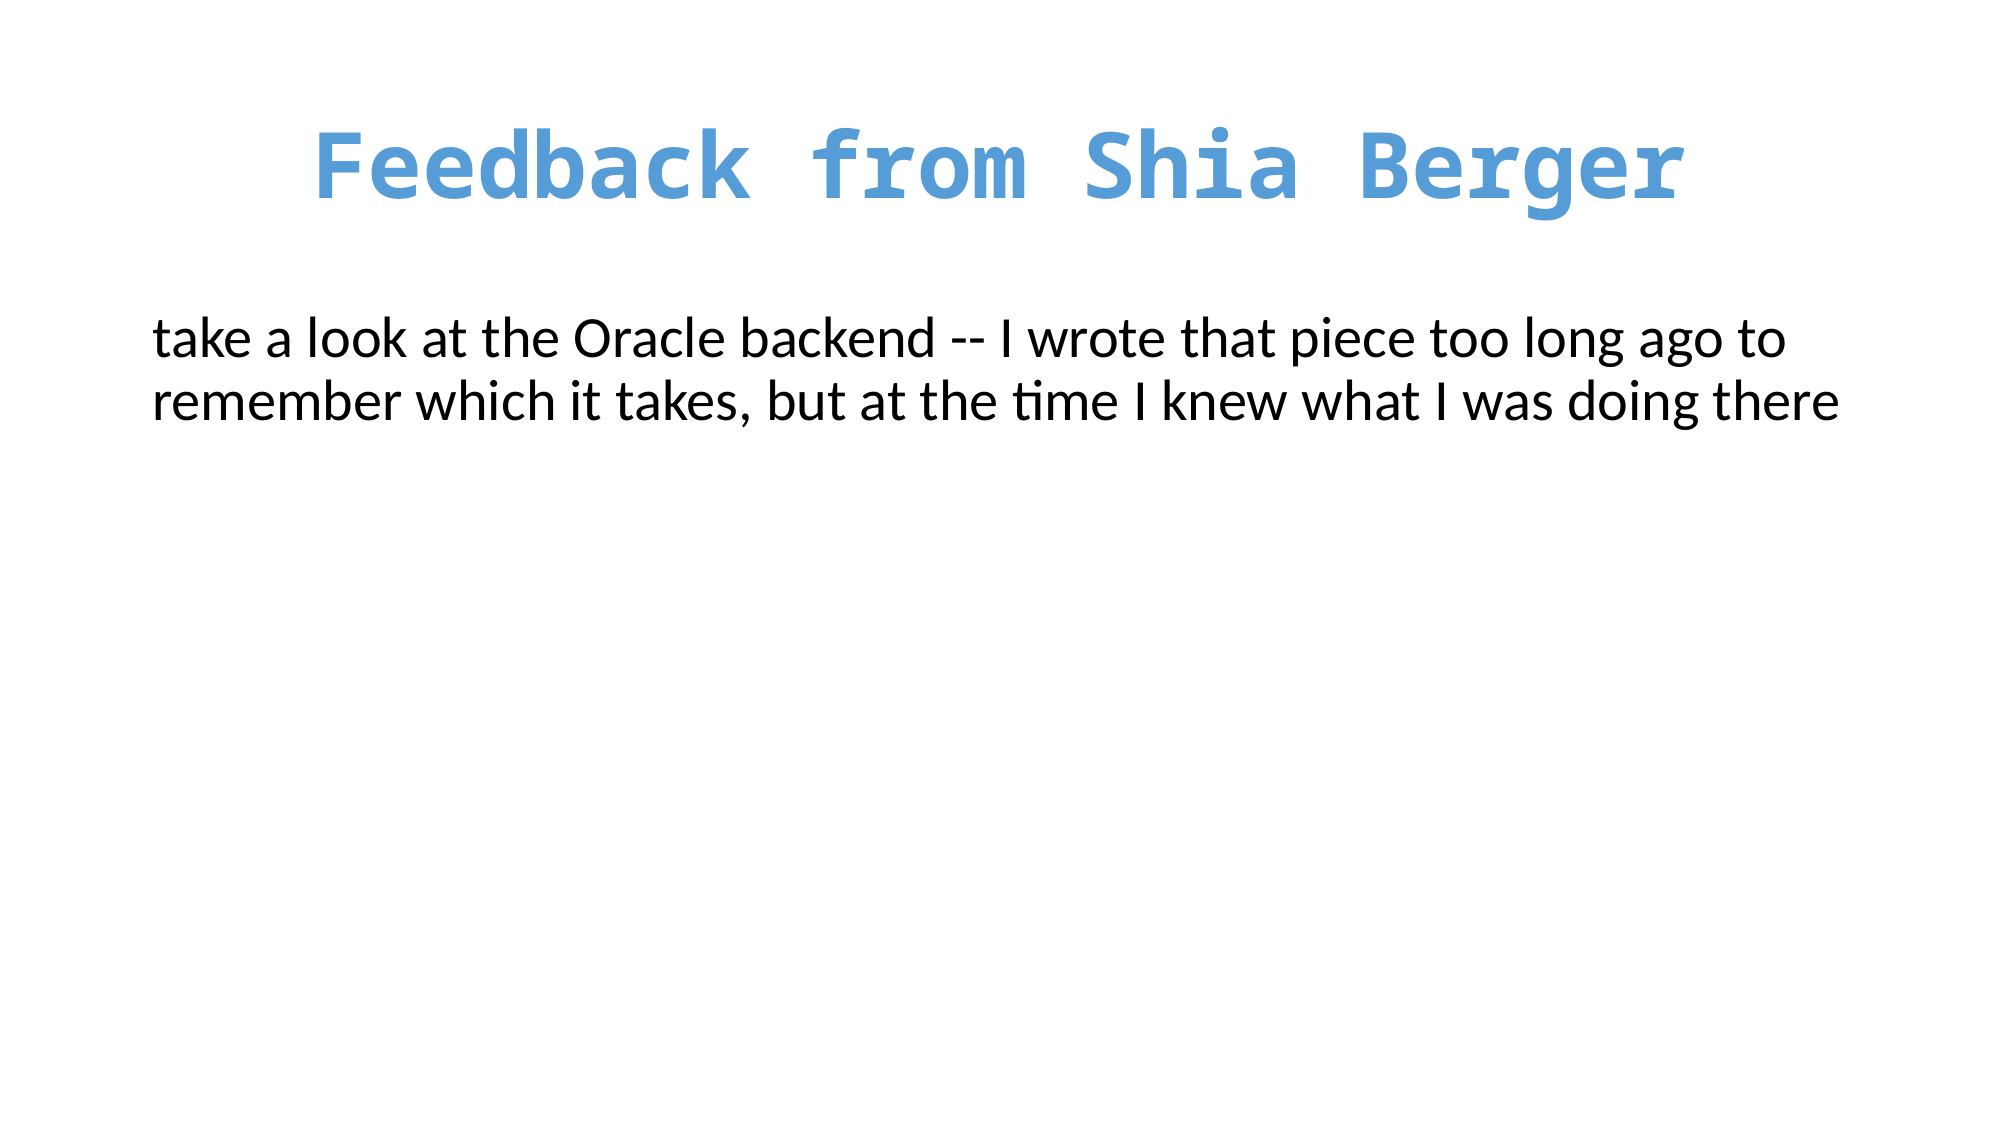

# Feedback from Shia Berger
take a look at the Oracle backend -- I wrote that piece too long ago to remember which it takes, but at the time I knew what I was doing there